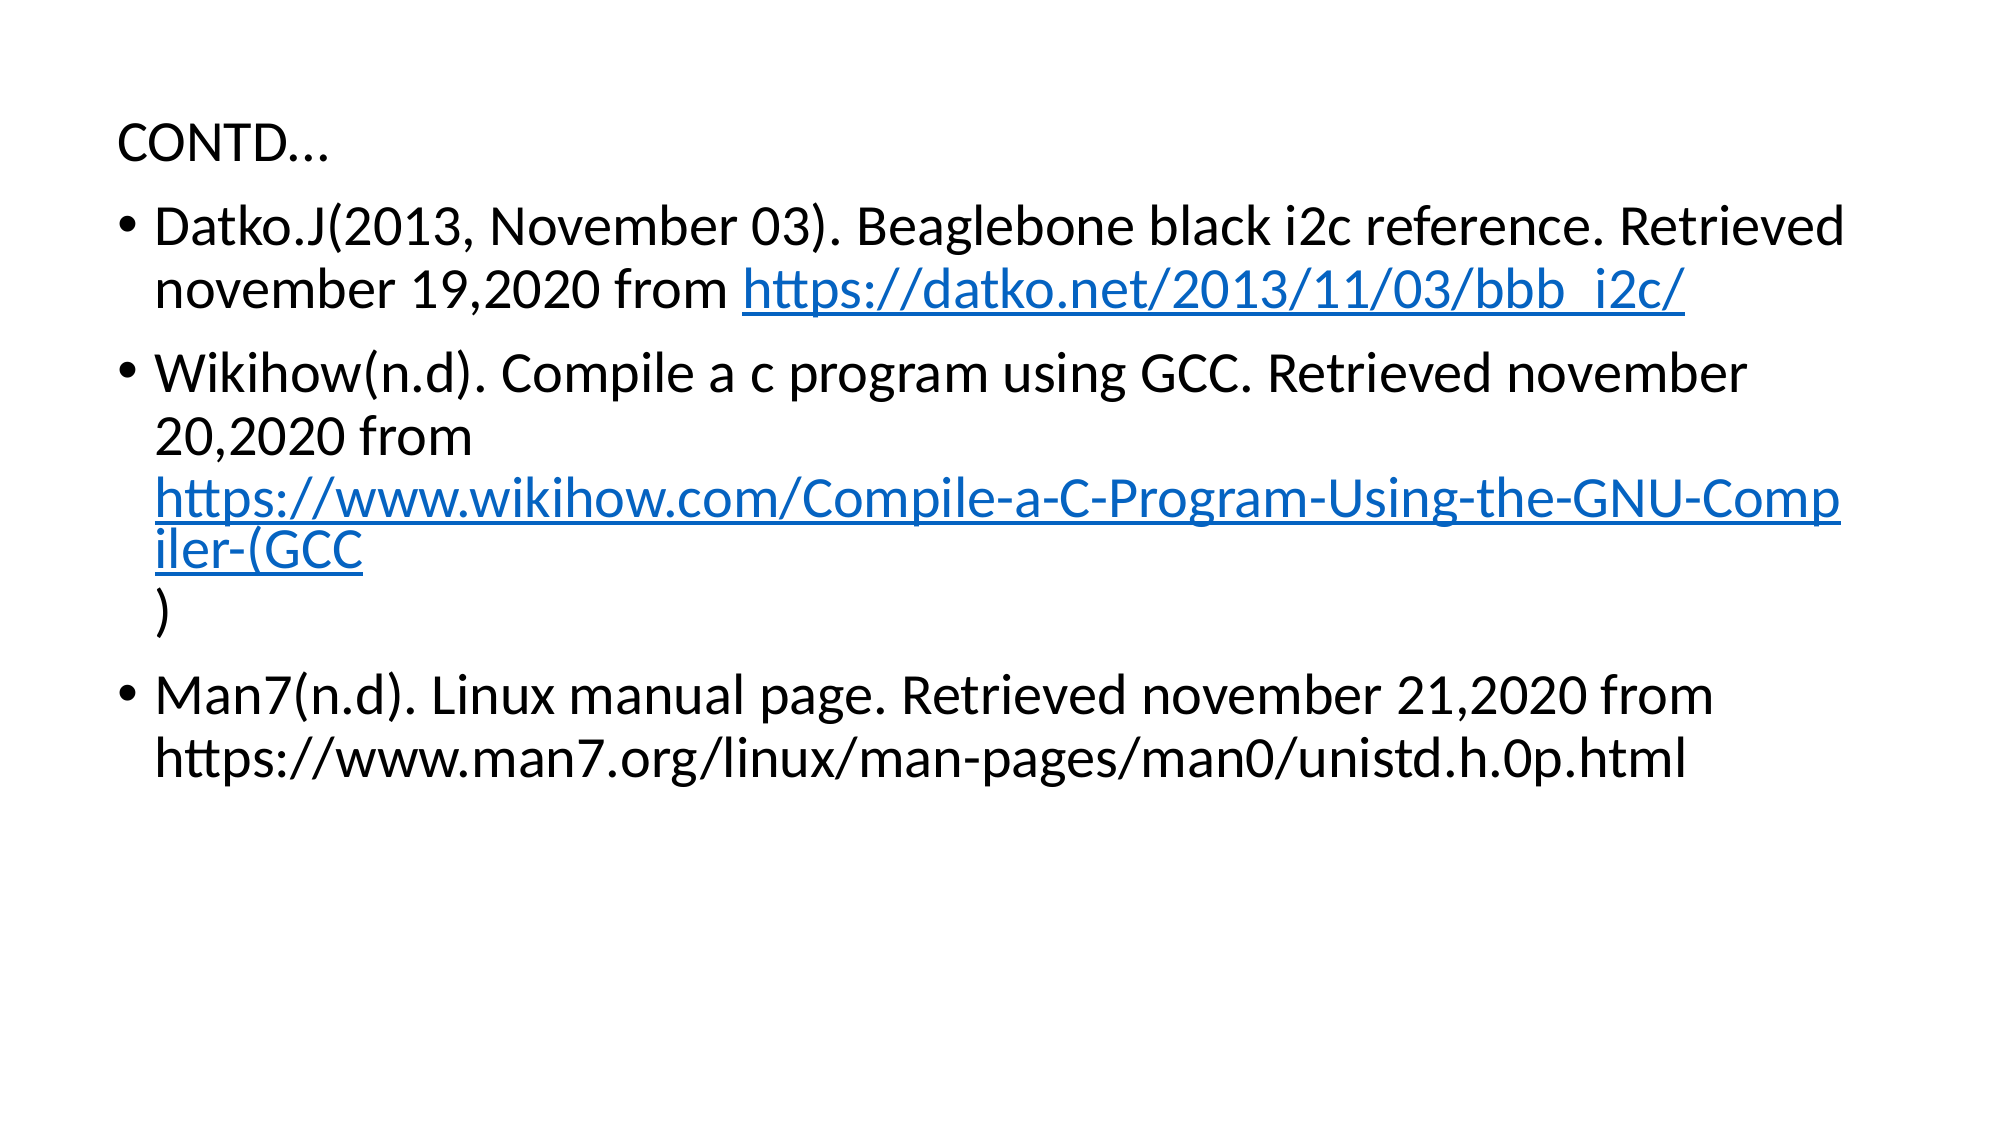

CONTD...
Datko.J(2013, November 03). Beaglebone black i2c reference. Retrieved november 19,2020 from https://datko.net/2013/11/03/bbb_i2c/
Wikihow(n.d). Compile a c program using GCC. Retrieved november 20,2020 from https://www.wikihow.com/Compile-a-C-Program-Using-the-GNU-Compiler-(GCC)
Man7(n.d). Linux manual page. Retrieved november 21,2020 from https://www.man7.org/linux/man-pages/man0/unistd.h.0p.html